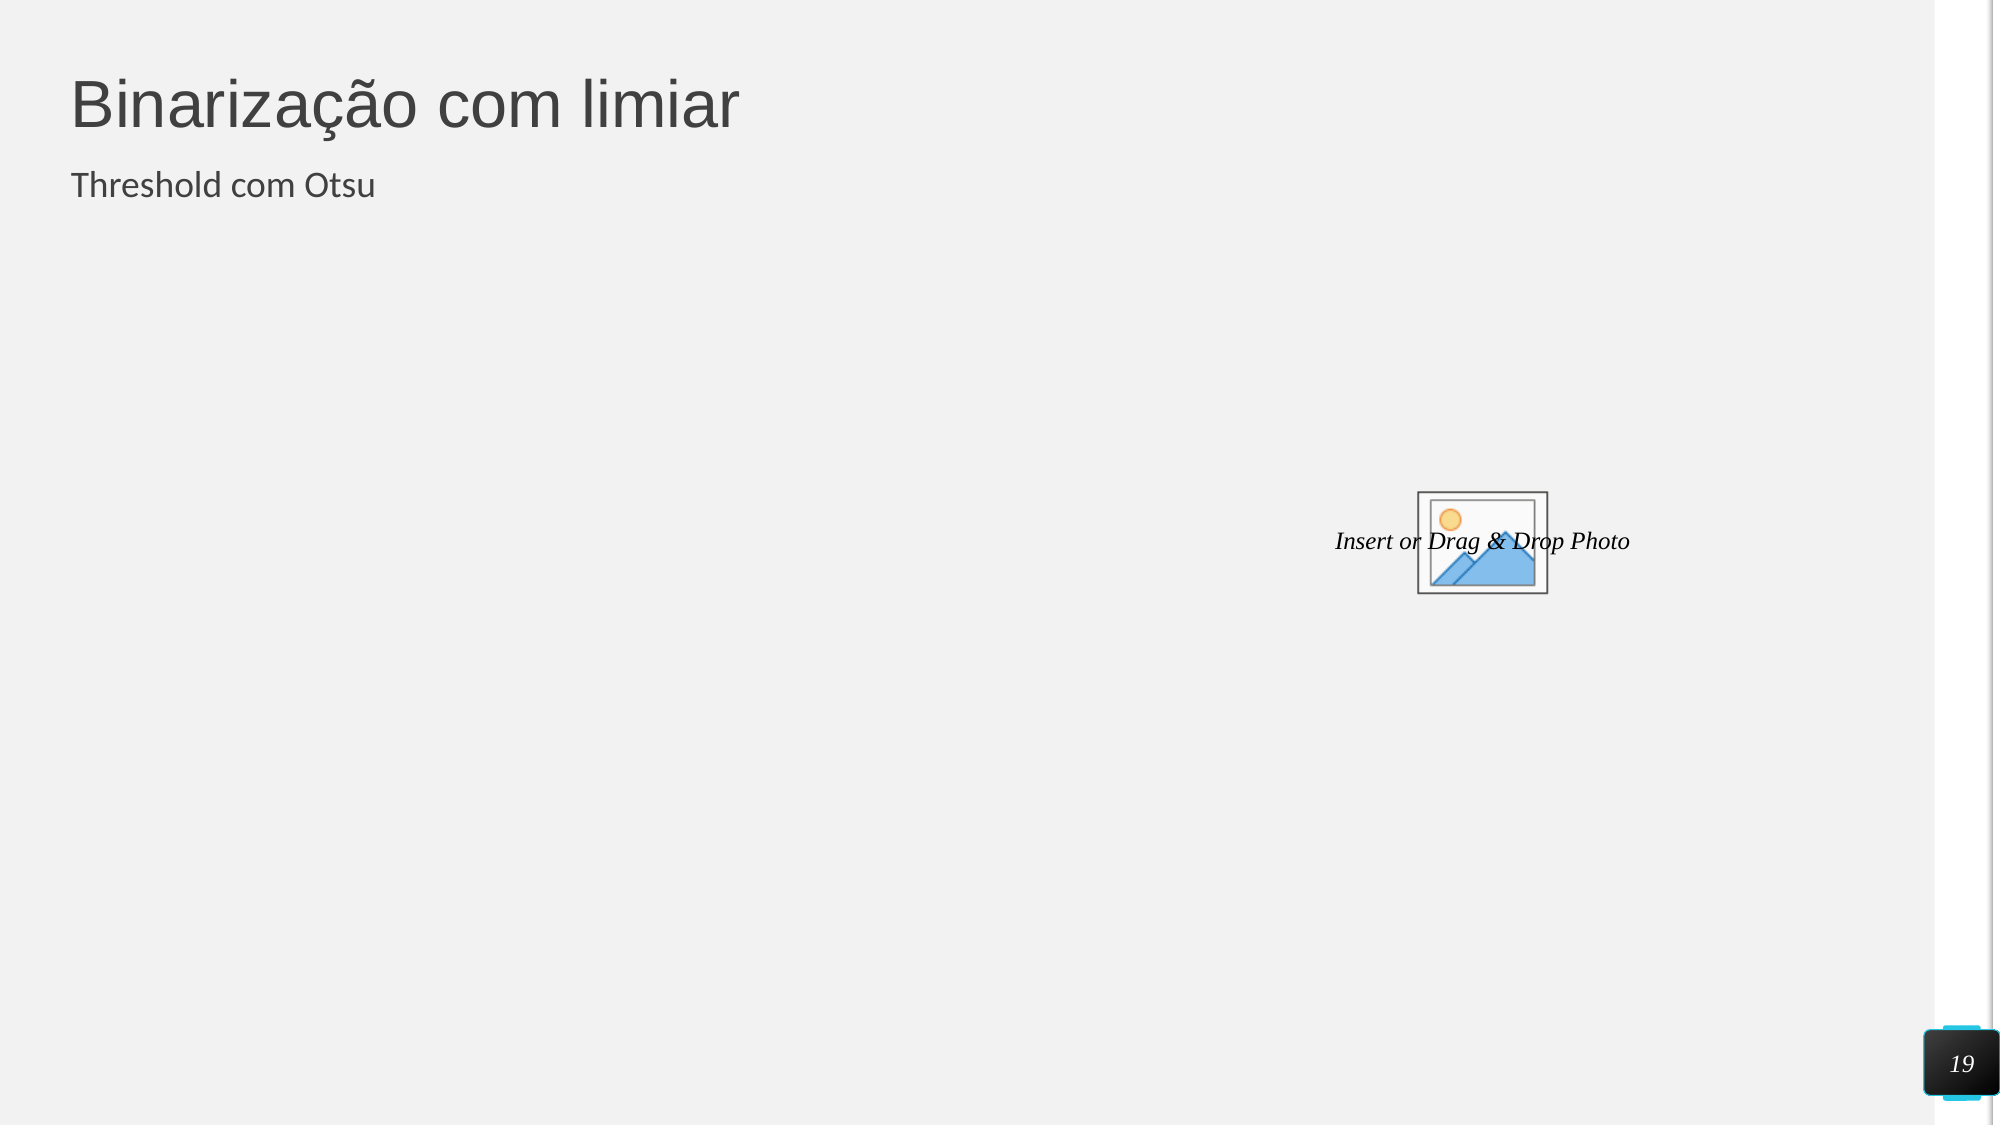

# Binarização com limiar

Threshold com Otsu

19